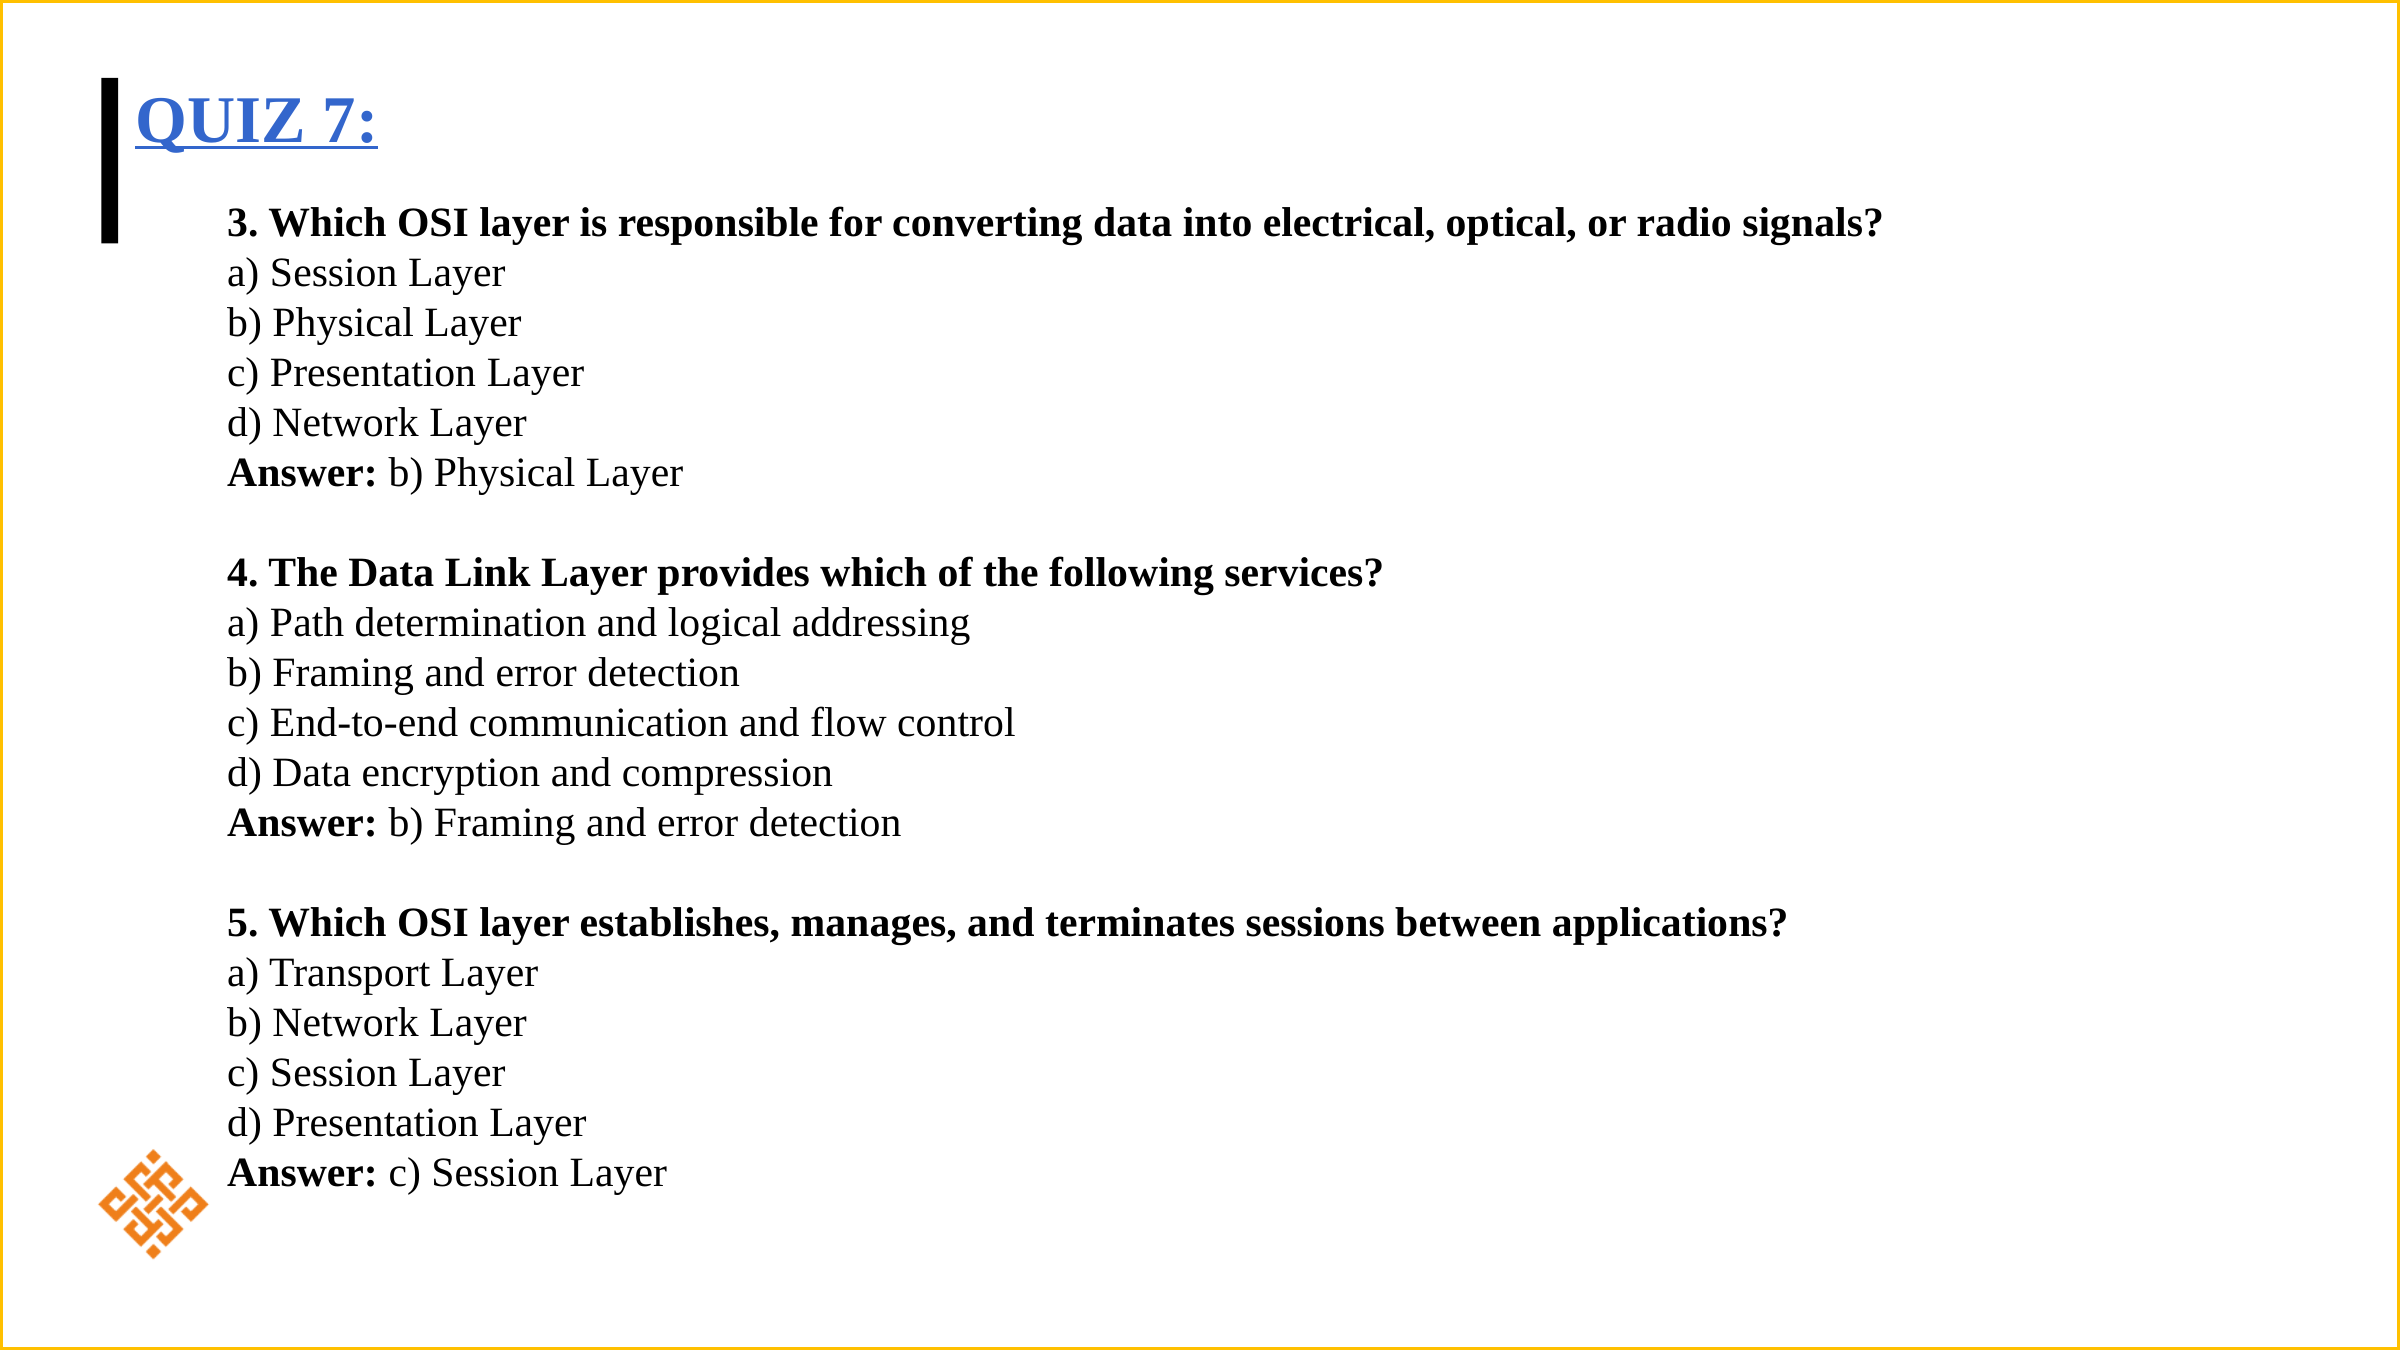

# Quiz 7:
3. Which OSI layer is responsible for converting data into electrical, optical, or radio signals?
a) Session Layer
b) Physical Layer
c) Presentation Layer
d) Network Layer
Answer: b) Physical Layer

4. The Data Link Layer provides which of the following services?
a) Path determination and logical addressing
b) Framing and error detection
c) End-to-end communication and flow control
d) Data encryption and compression
Answer: b) Framing and error detection

5. Which OSI layer establishes, manages, and terminates sessions between applications?
a) Transport Layer
b) Network Layer
c) Session Layer
d) Presentation Layer
Answer: c) Session Layer